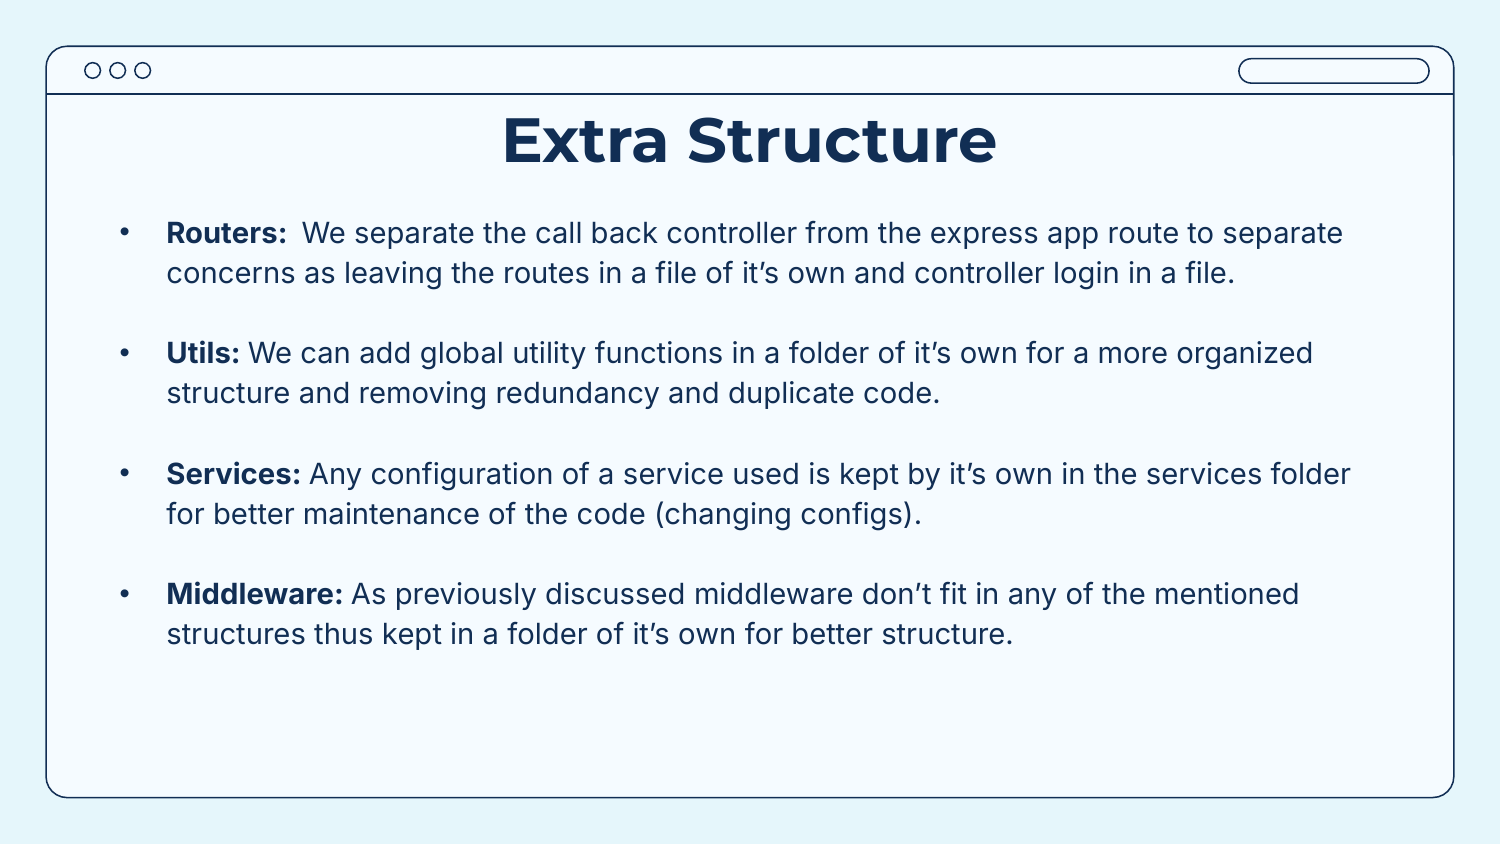

# Extra Structure
Routers:  We separate the call back controller from the express app route to separate concerns as leaving the routes in a file of it’s own and controller login in a file.

Utils: We can add global utility functions in a folder of it’s own for a more organized structure and removing redundancy and duplicate code.

Services: Any configuration of a service used is kept by it’s own in the services folder for better maintenance of the code (changing configs).

Middleware: As previously discussed middleware don’t fit in any of the mentioned structures thus kept in a folder of it’s own for better structure.